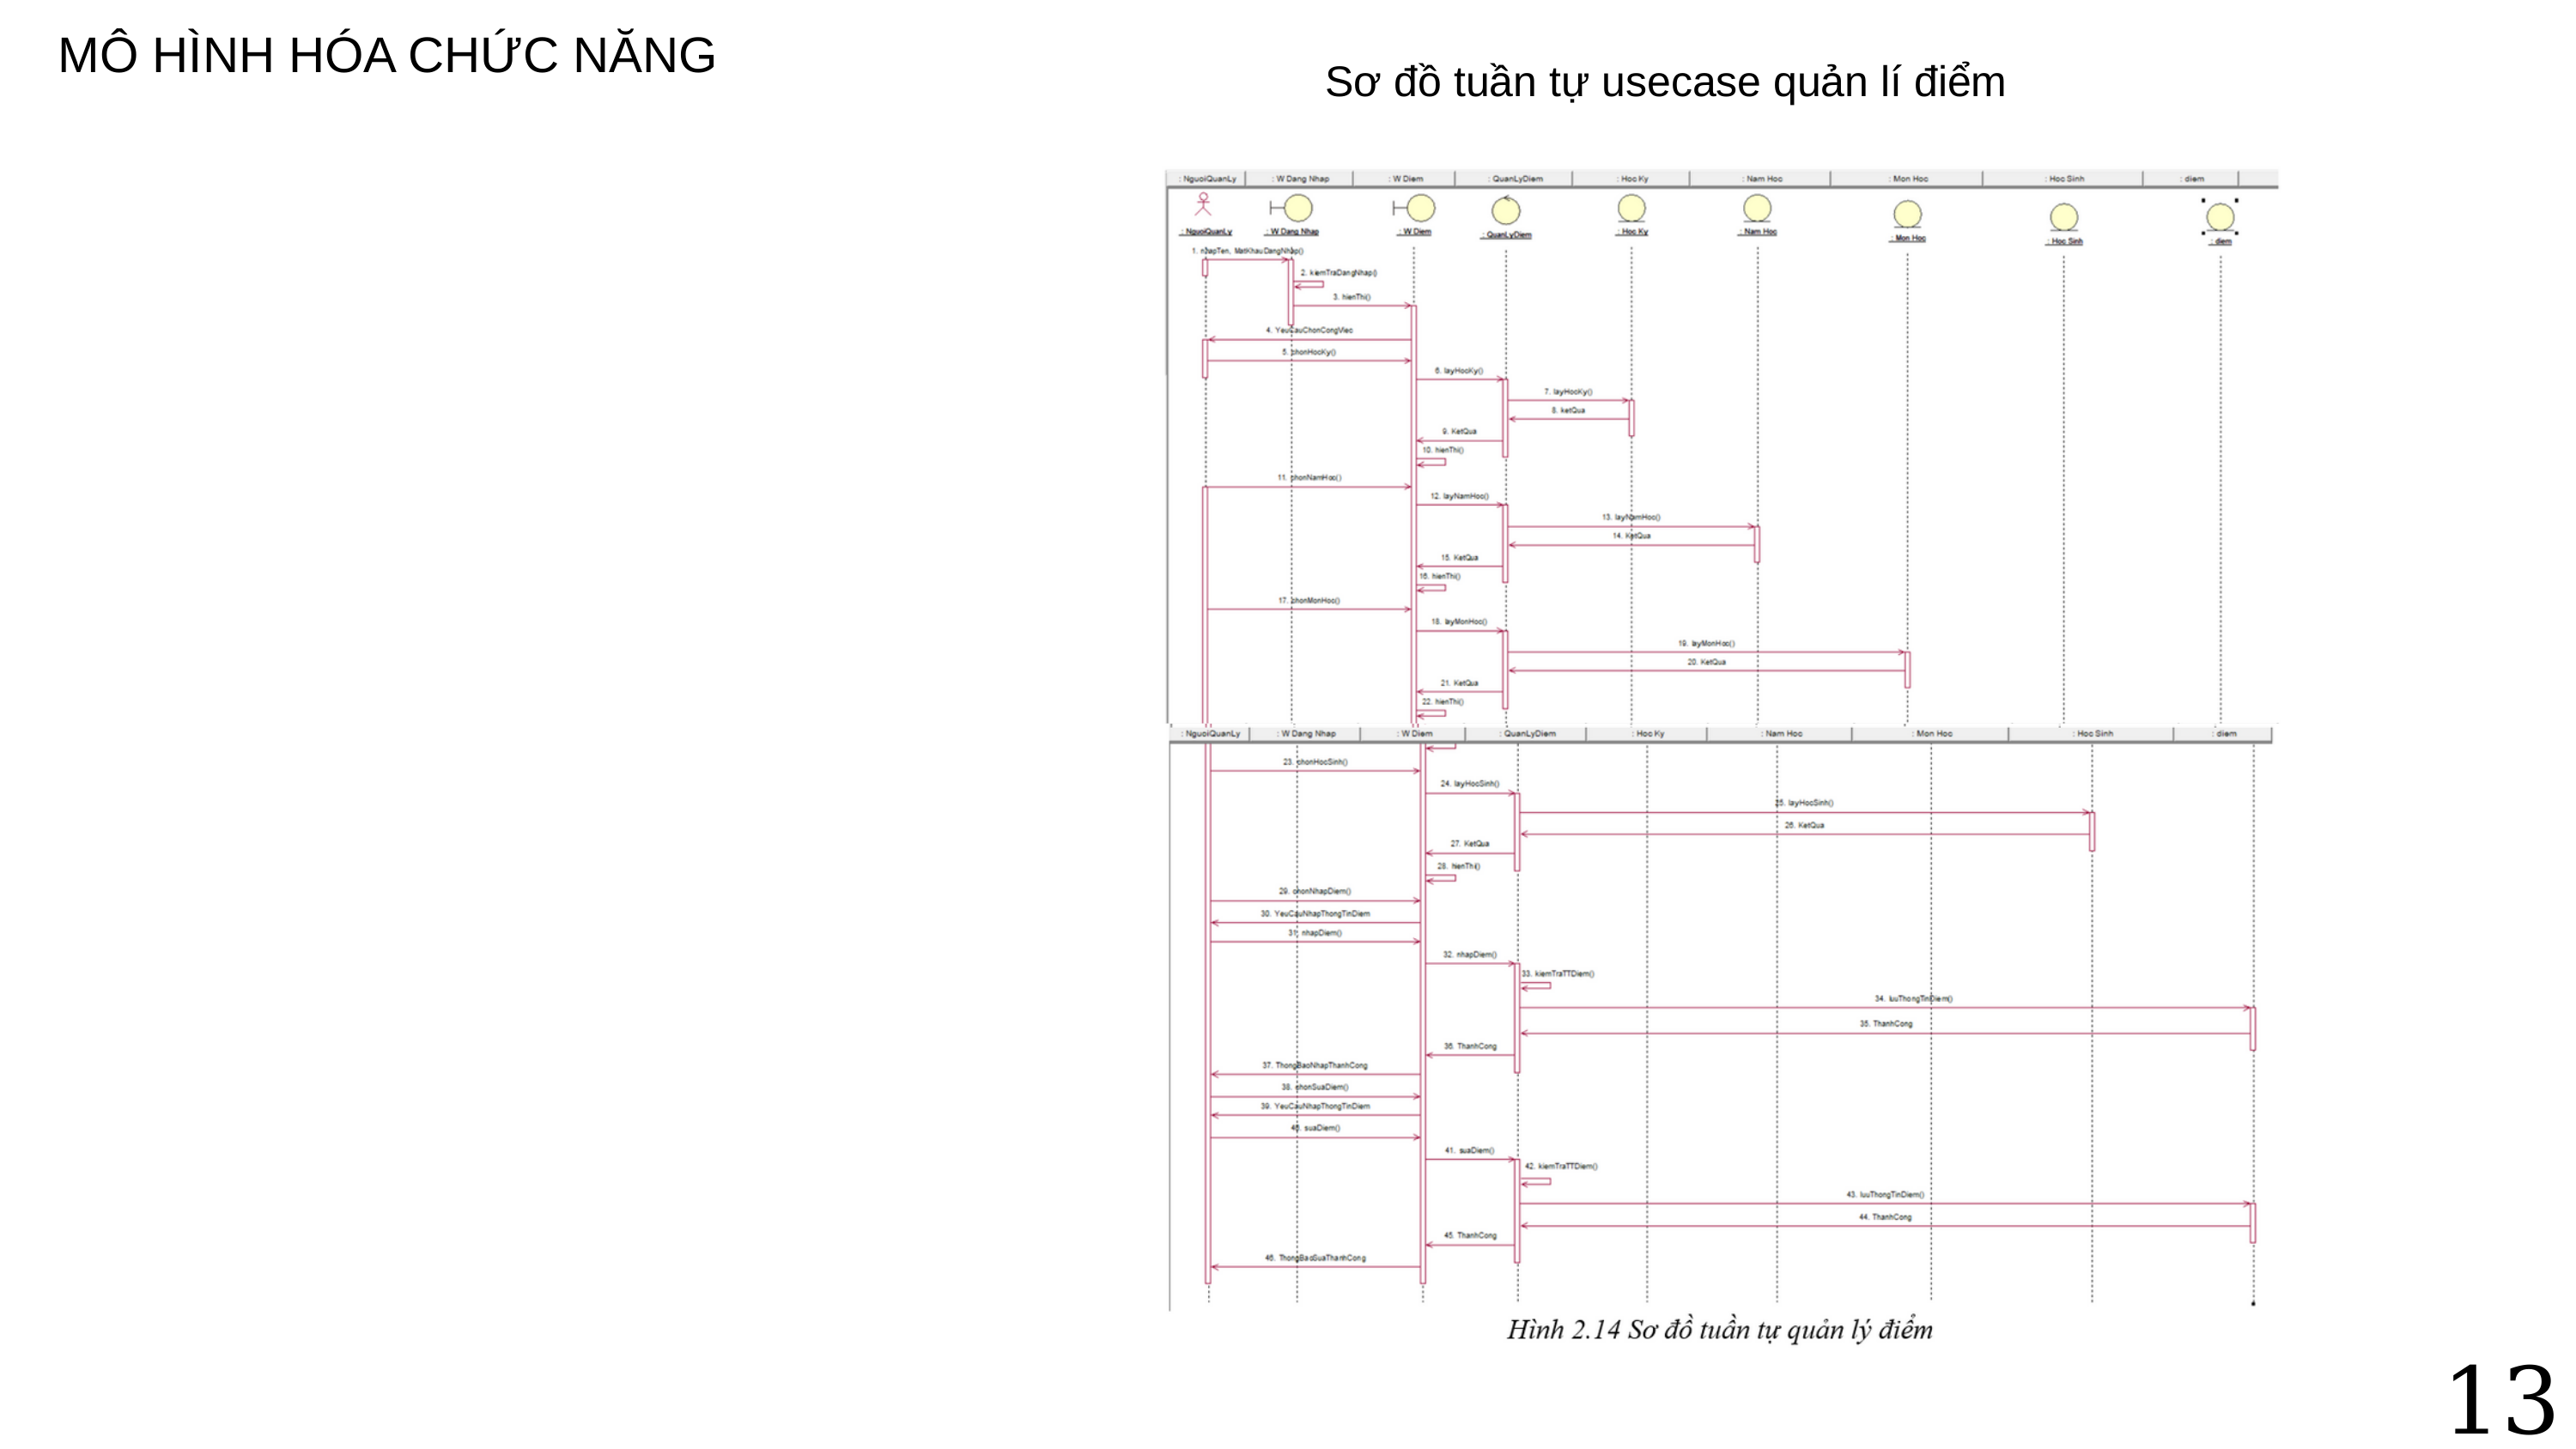

MÔ HÌNH HÓA CHỨC NĂNG
 Sơ đồ tuần tự usecase quản lí điểm

13